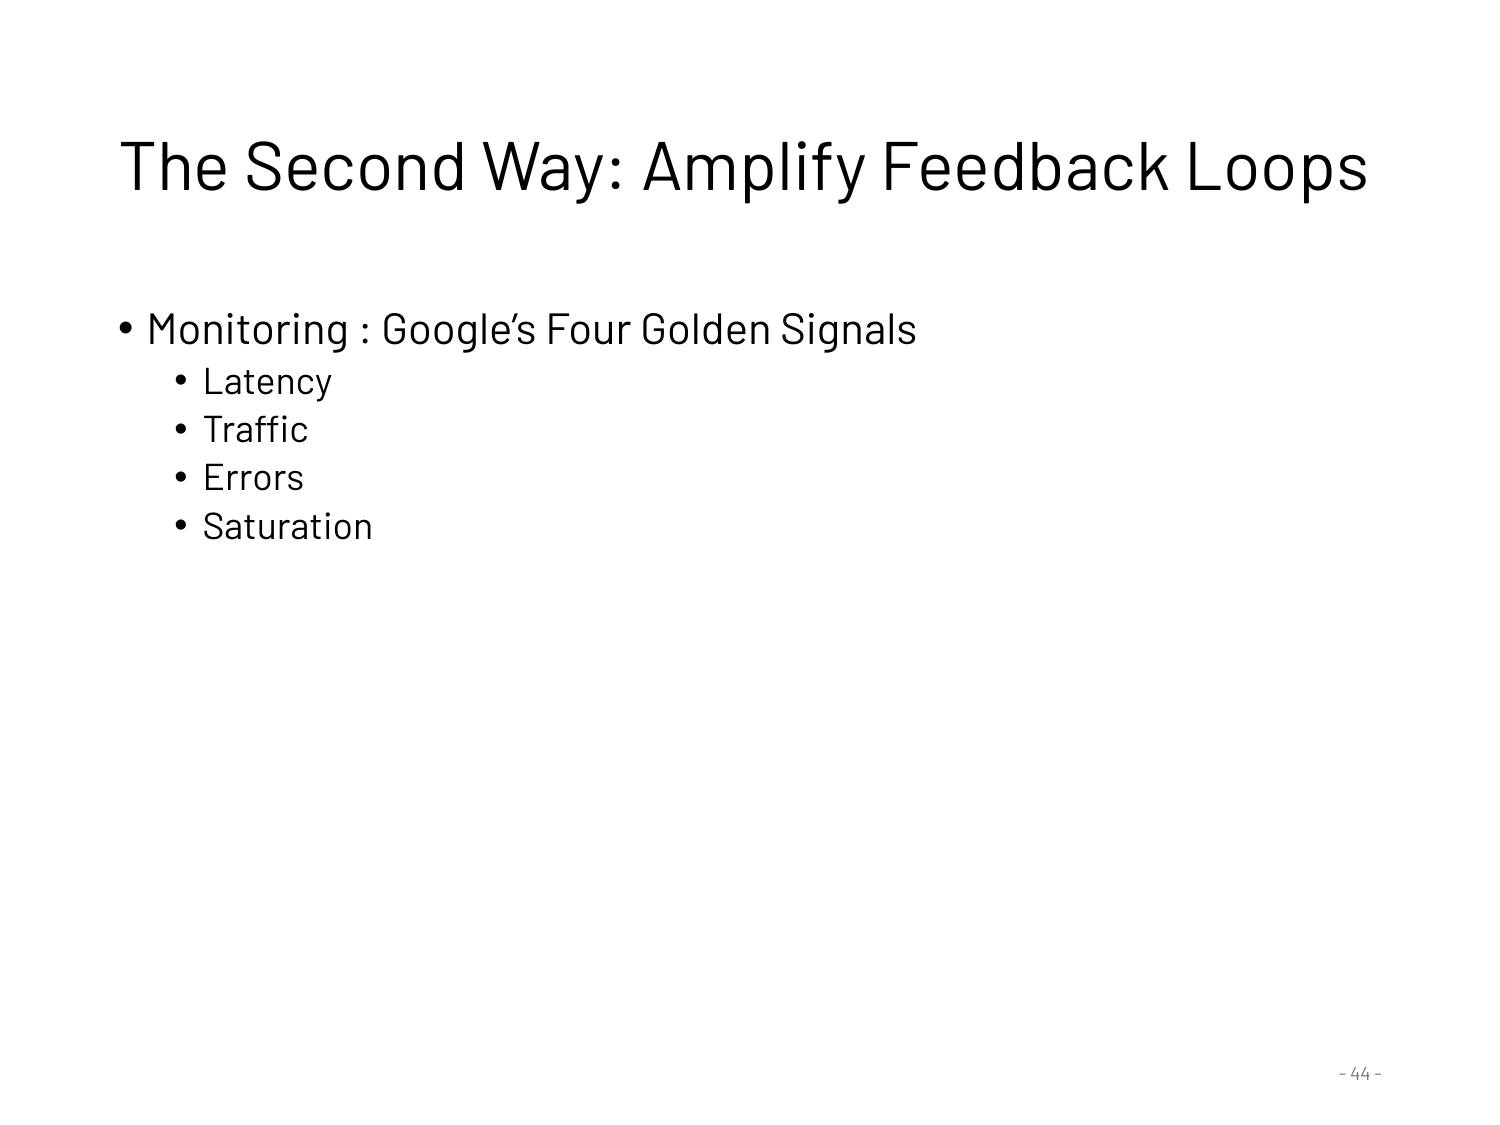

# The Second Way: Amplify Feedback Loops
Monitoring : Google’s Four Golden Signals
Latency
Traffic
Errors
Saturation
44